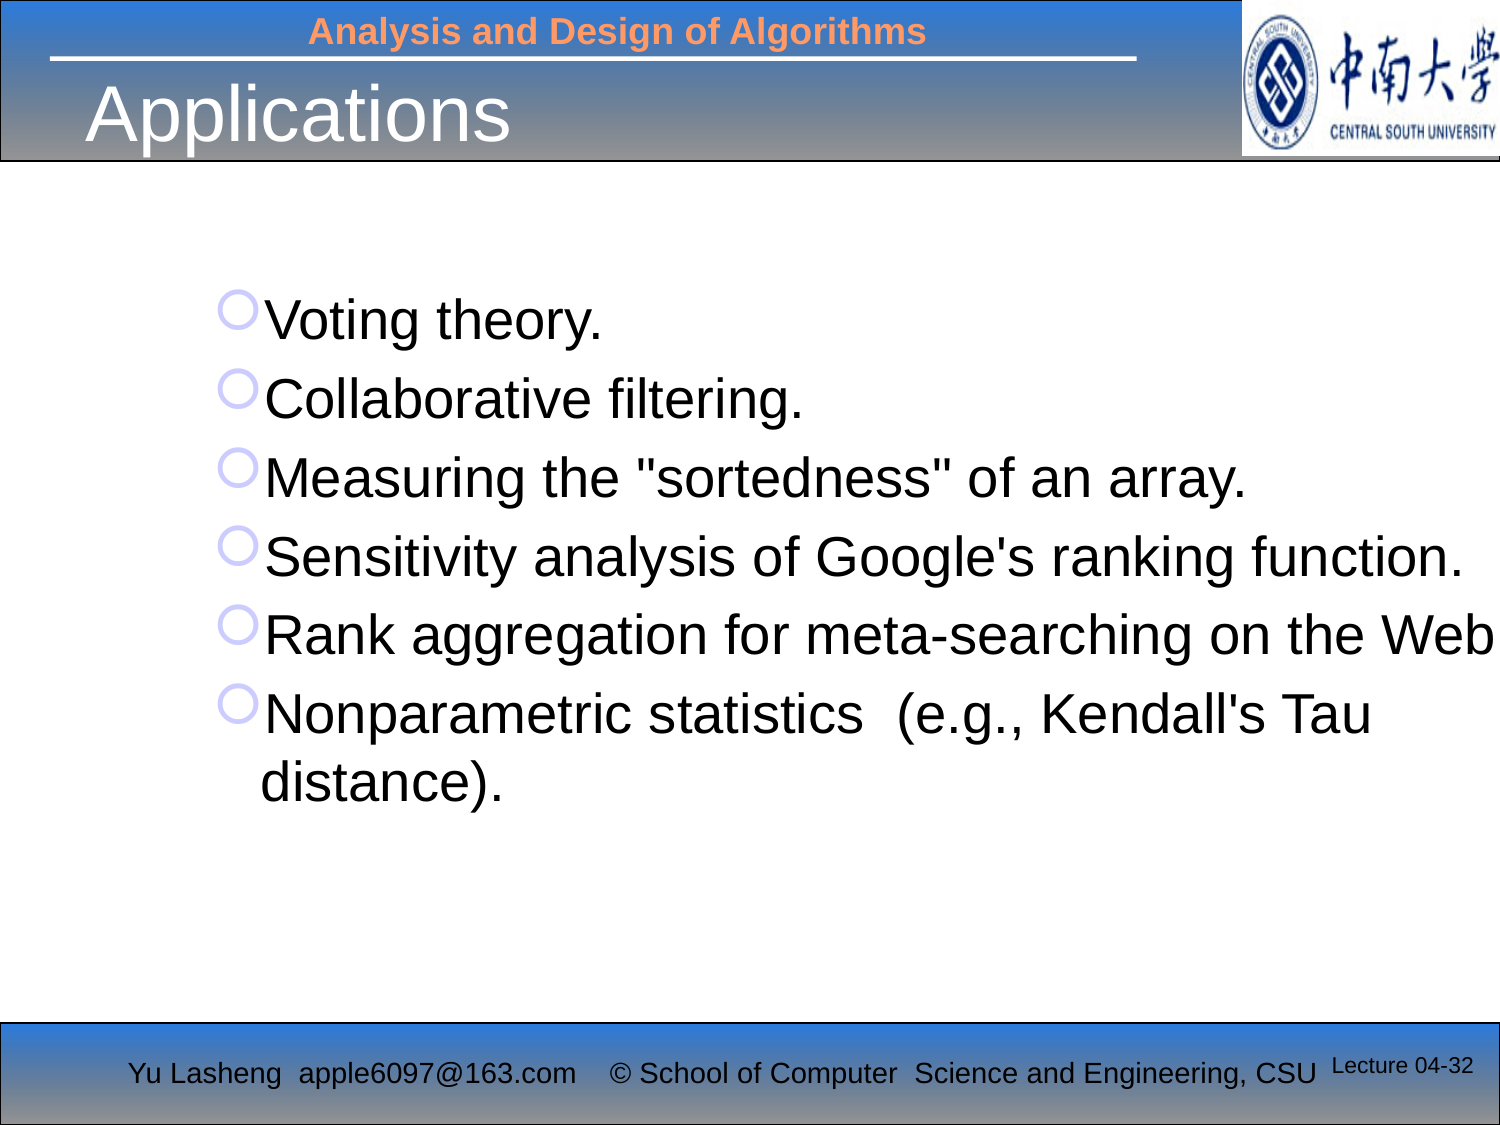

# Applications
Voting theory.
Collaborative filtering.
Measuring the "sortedness" of an array.
Sensitivity analysis of Google's ranking function.
Rank aggregation for meta-searching on the Web.
Nonparametric statistics  (e.g., Kendall's Tau distance).
Lecture 04-32